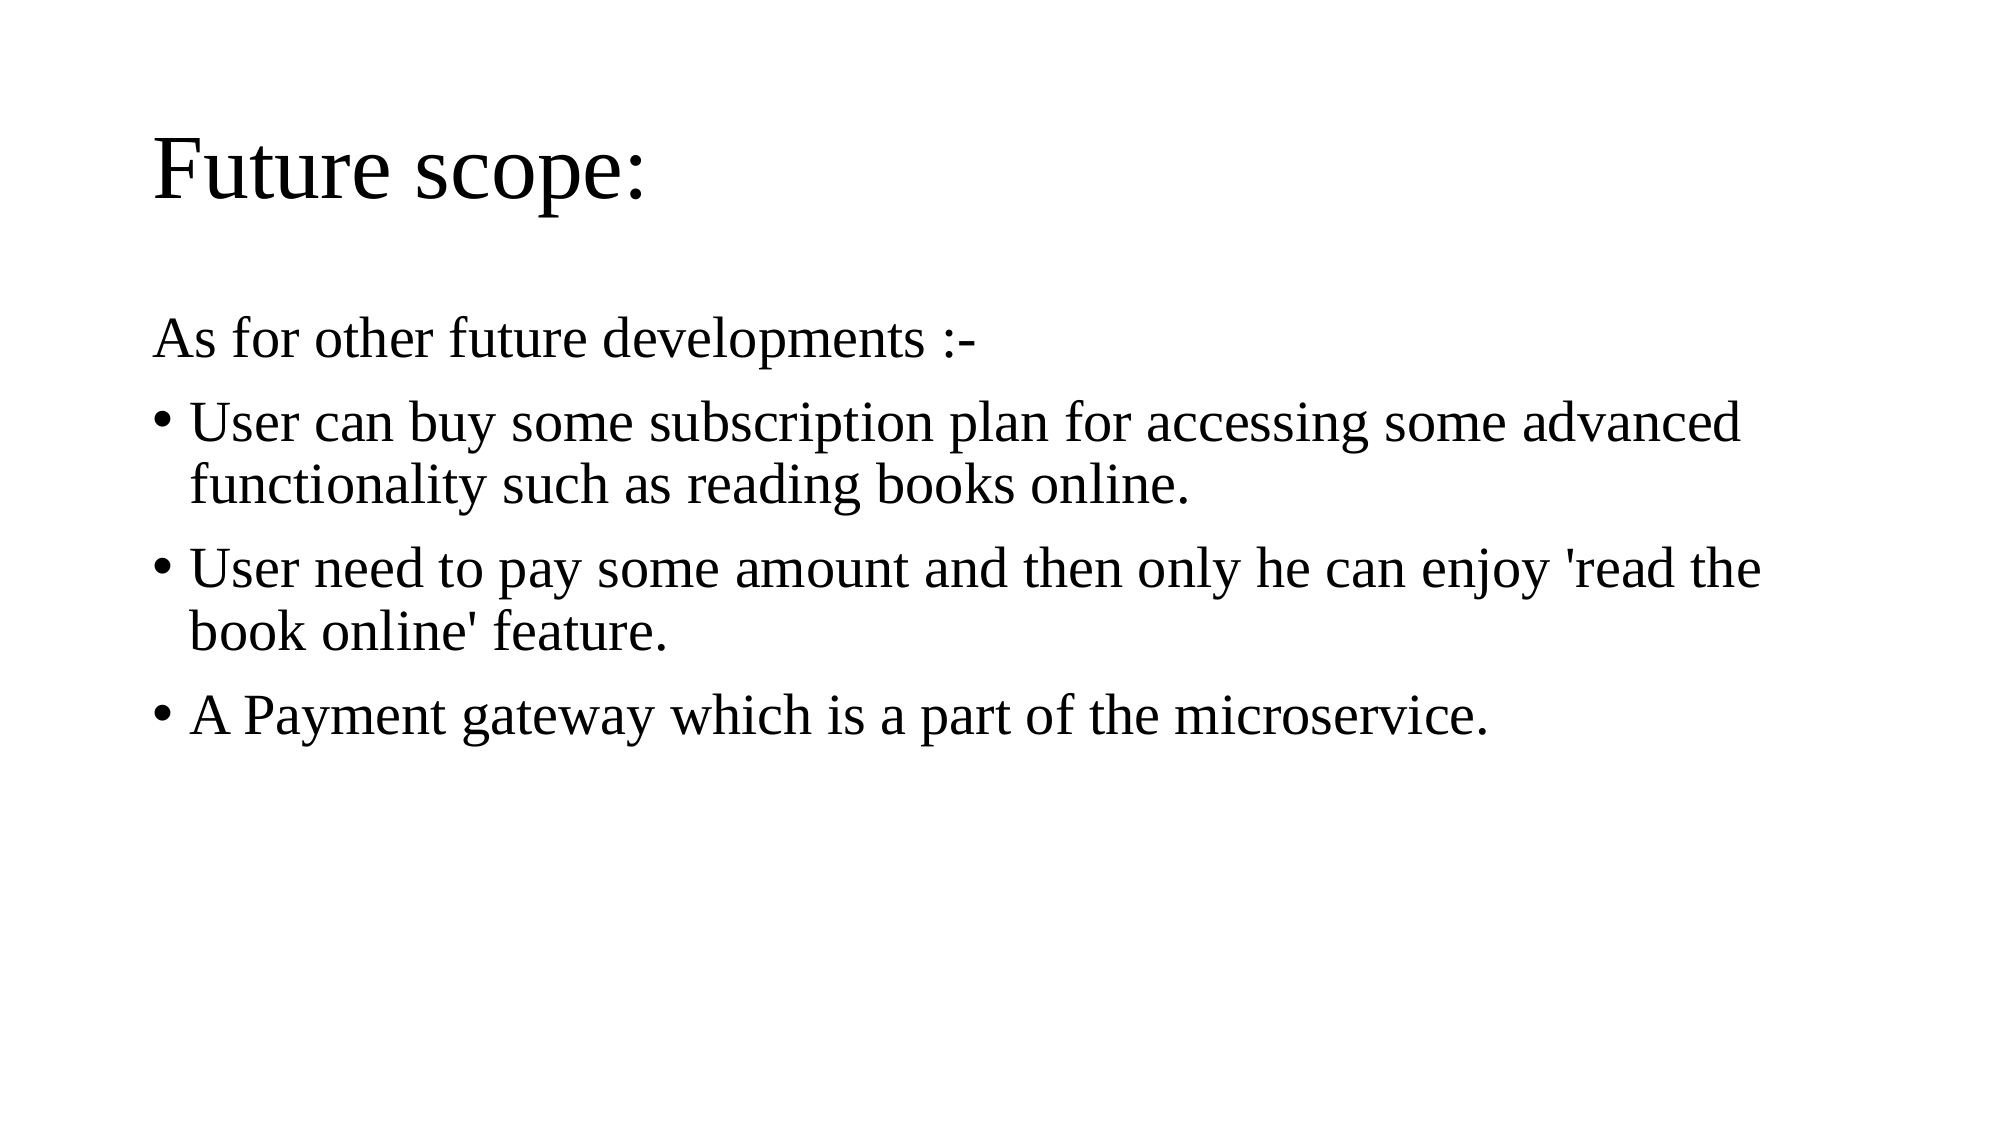

# Future scope:
As for other future developments :-
User can buy some subscription plan for accessing some advanced functionality such as reading books online.
User need to pay some amount and then only he can enjoy 'read the book online' feature.
A Payment gateway which is a part of the microservice.